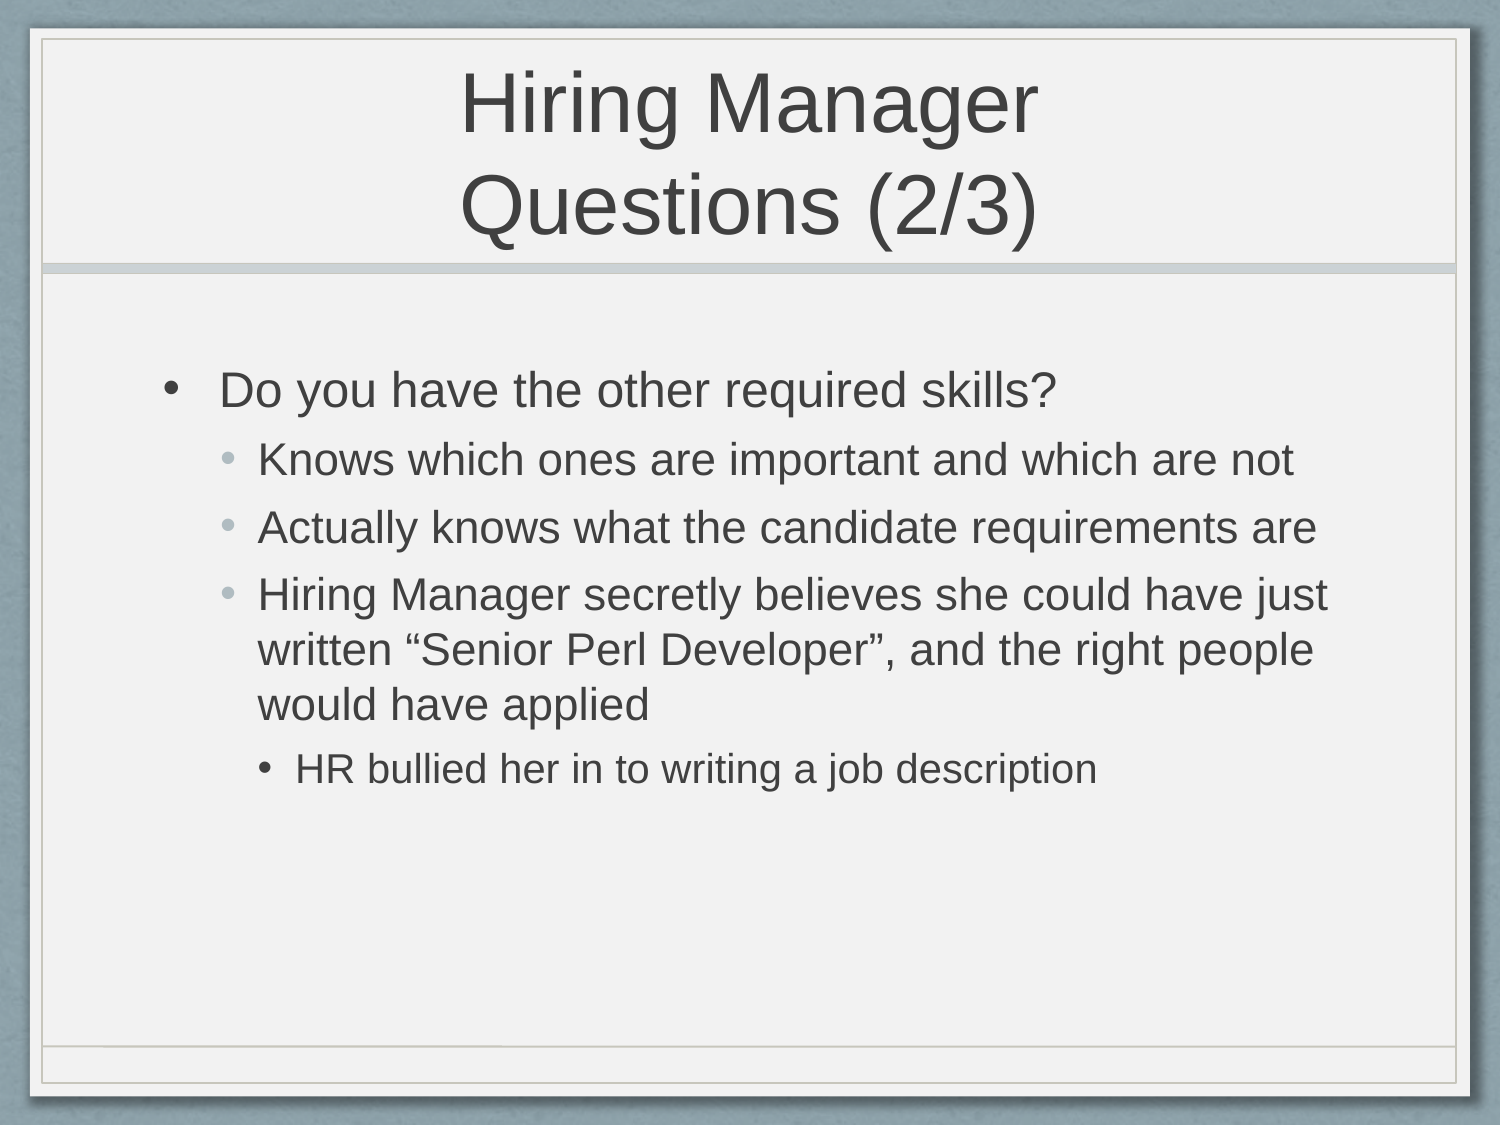

# Hiring Manager Questions (2/3)
Do you have the other required skills?
Knows which ones are important and which are not
Actually knows what the candidate requirements are
Hiring Manager secretly believes she could have just written “Senior Perl Developer”, and the right people would have applied
HR bullied her in to writing a job description